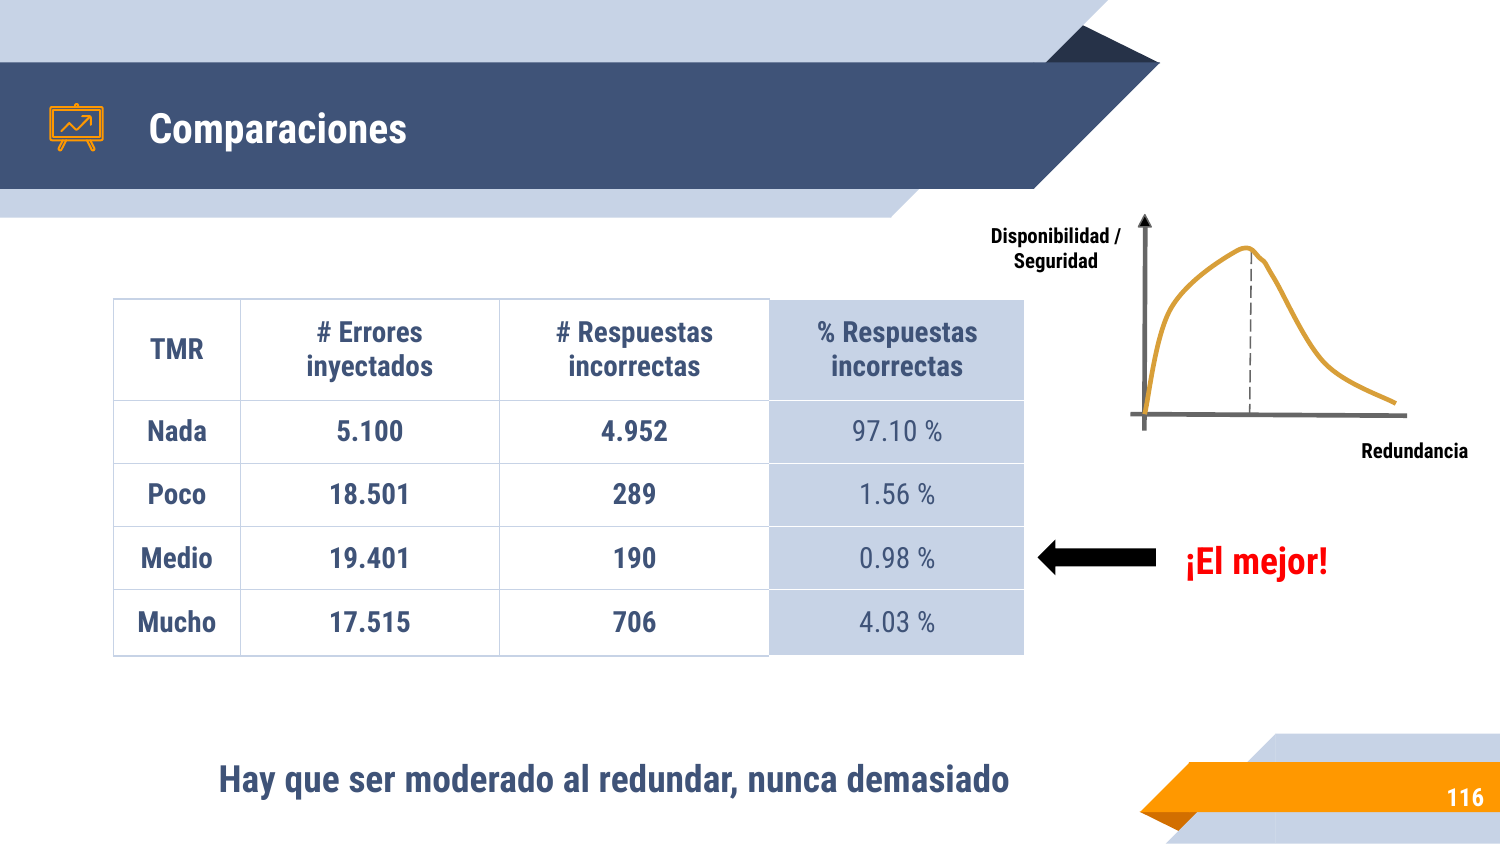

# Comparaciones

Disponibilidad / Seguridad

| TMR | # Errores inyectados | # Respuestas incorrectas | % Respuestas incorrectas |
| --- | --- | --- | --- |
| Nada | 5.100 | 4.952 | 97.10 % |
| Poco | 18.501 | 289 | 1.56 % |
| Medio | 19.401 | 190 | 0.98 % |
| Mucho | 17.515 | 706 | 4.03 % |
Redundancia
¡El mejor!

Hay que ser moderado al redundar, nunca demasiado
116